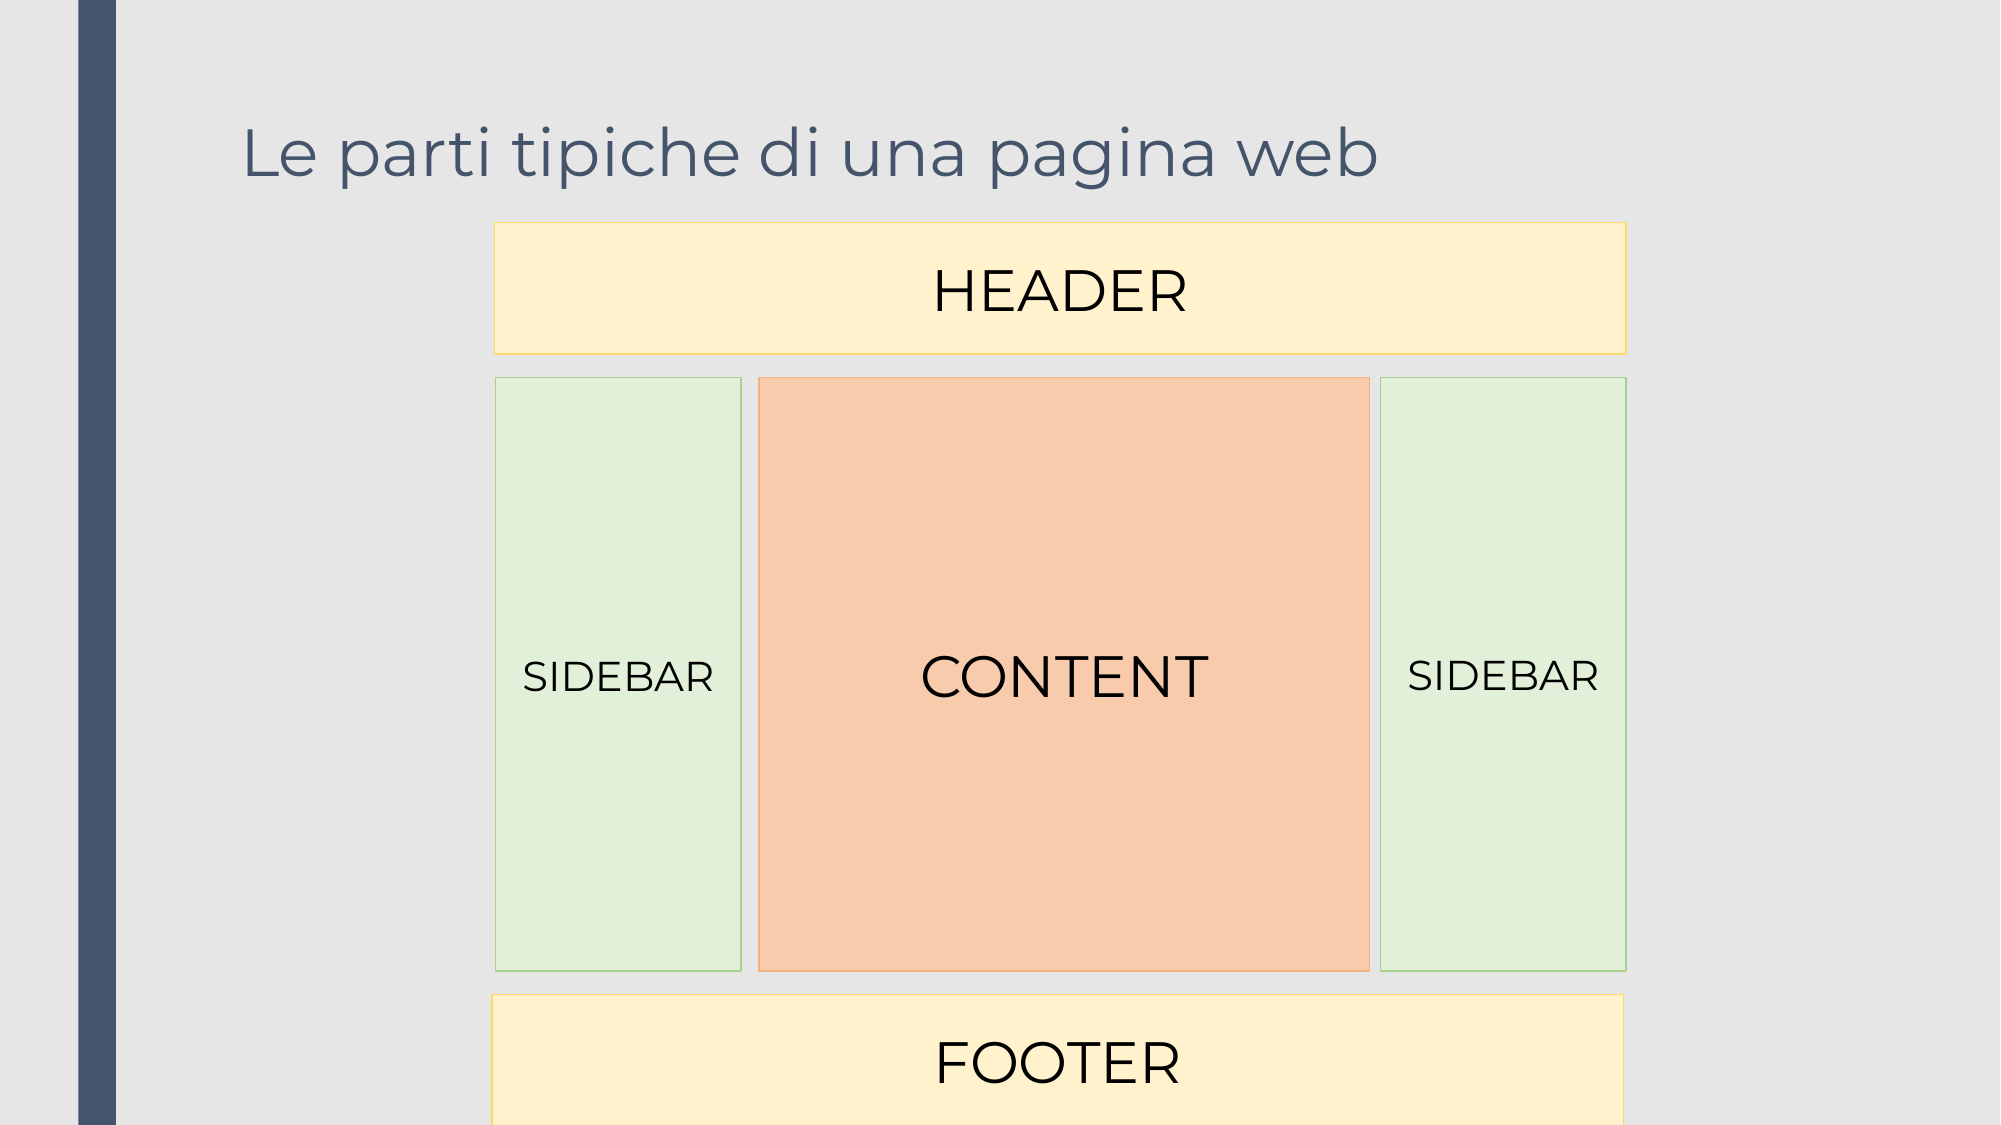

# Le parti tipiche di una pagina web
HEADER
SIDEBAR
SIDEBAR
CONTENT
FOOTER